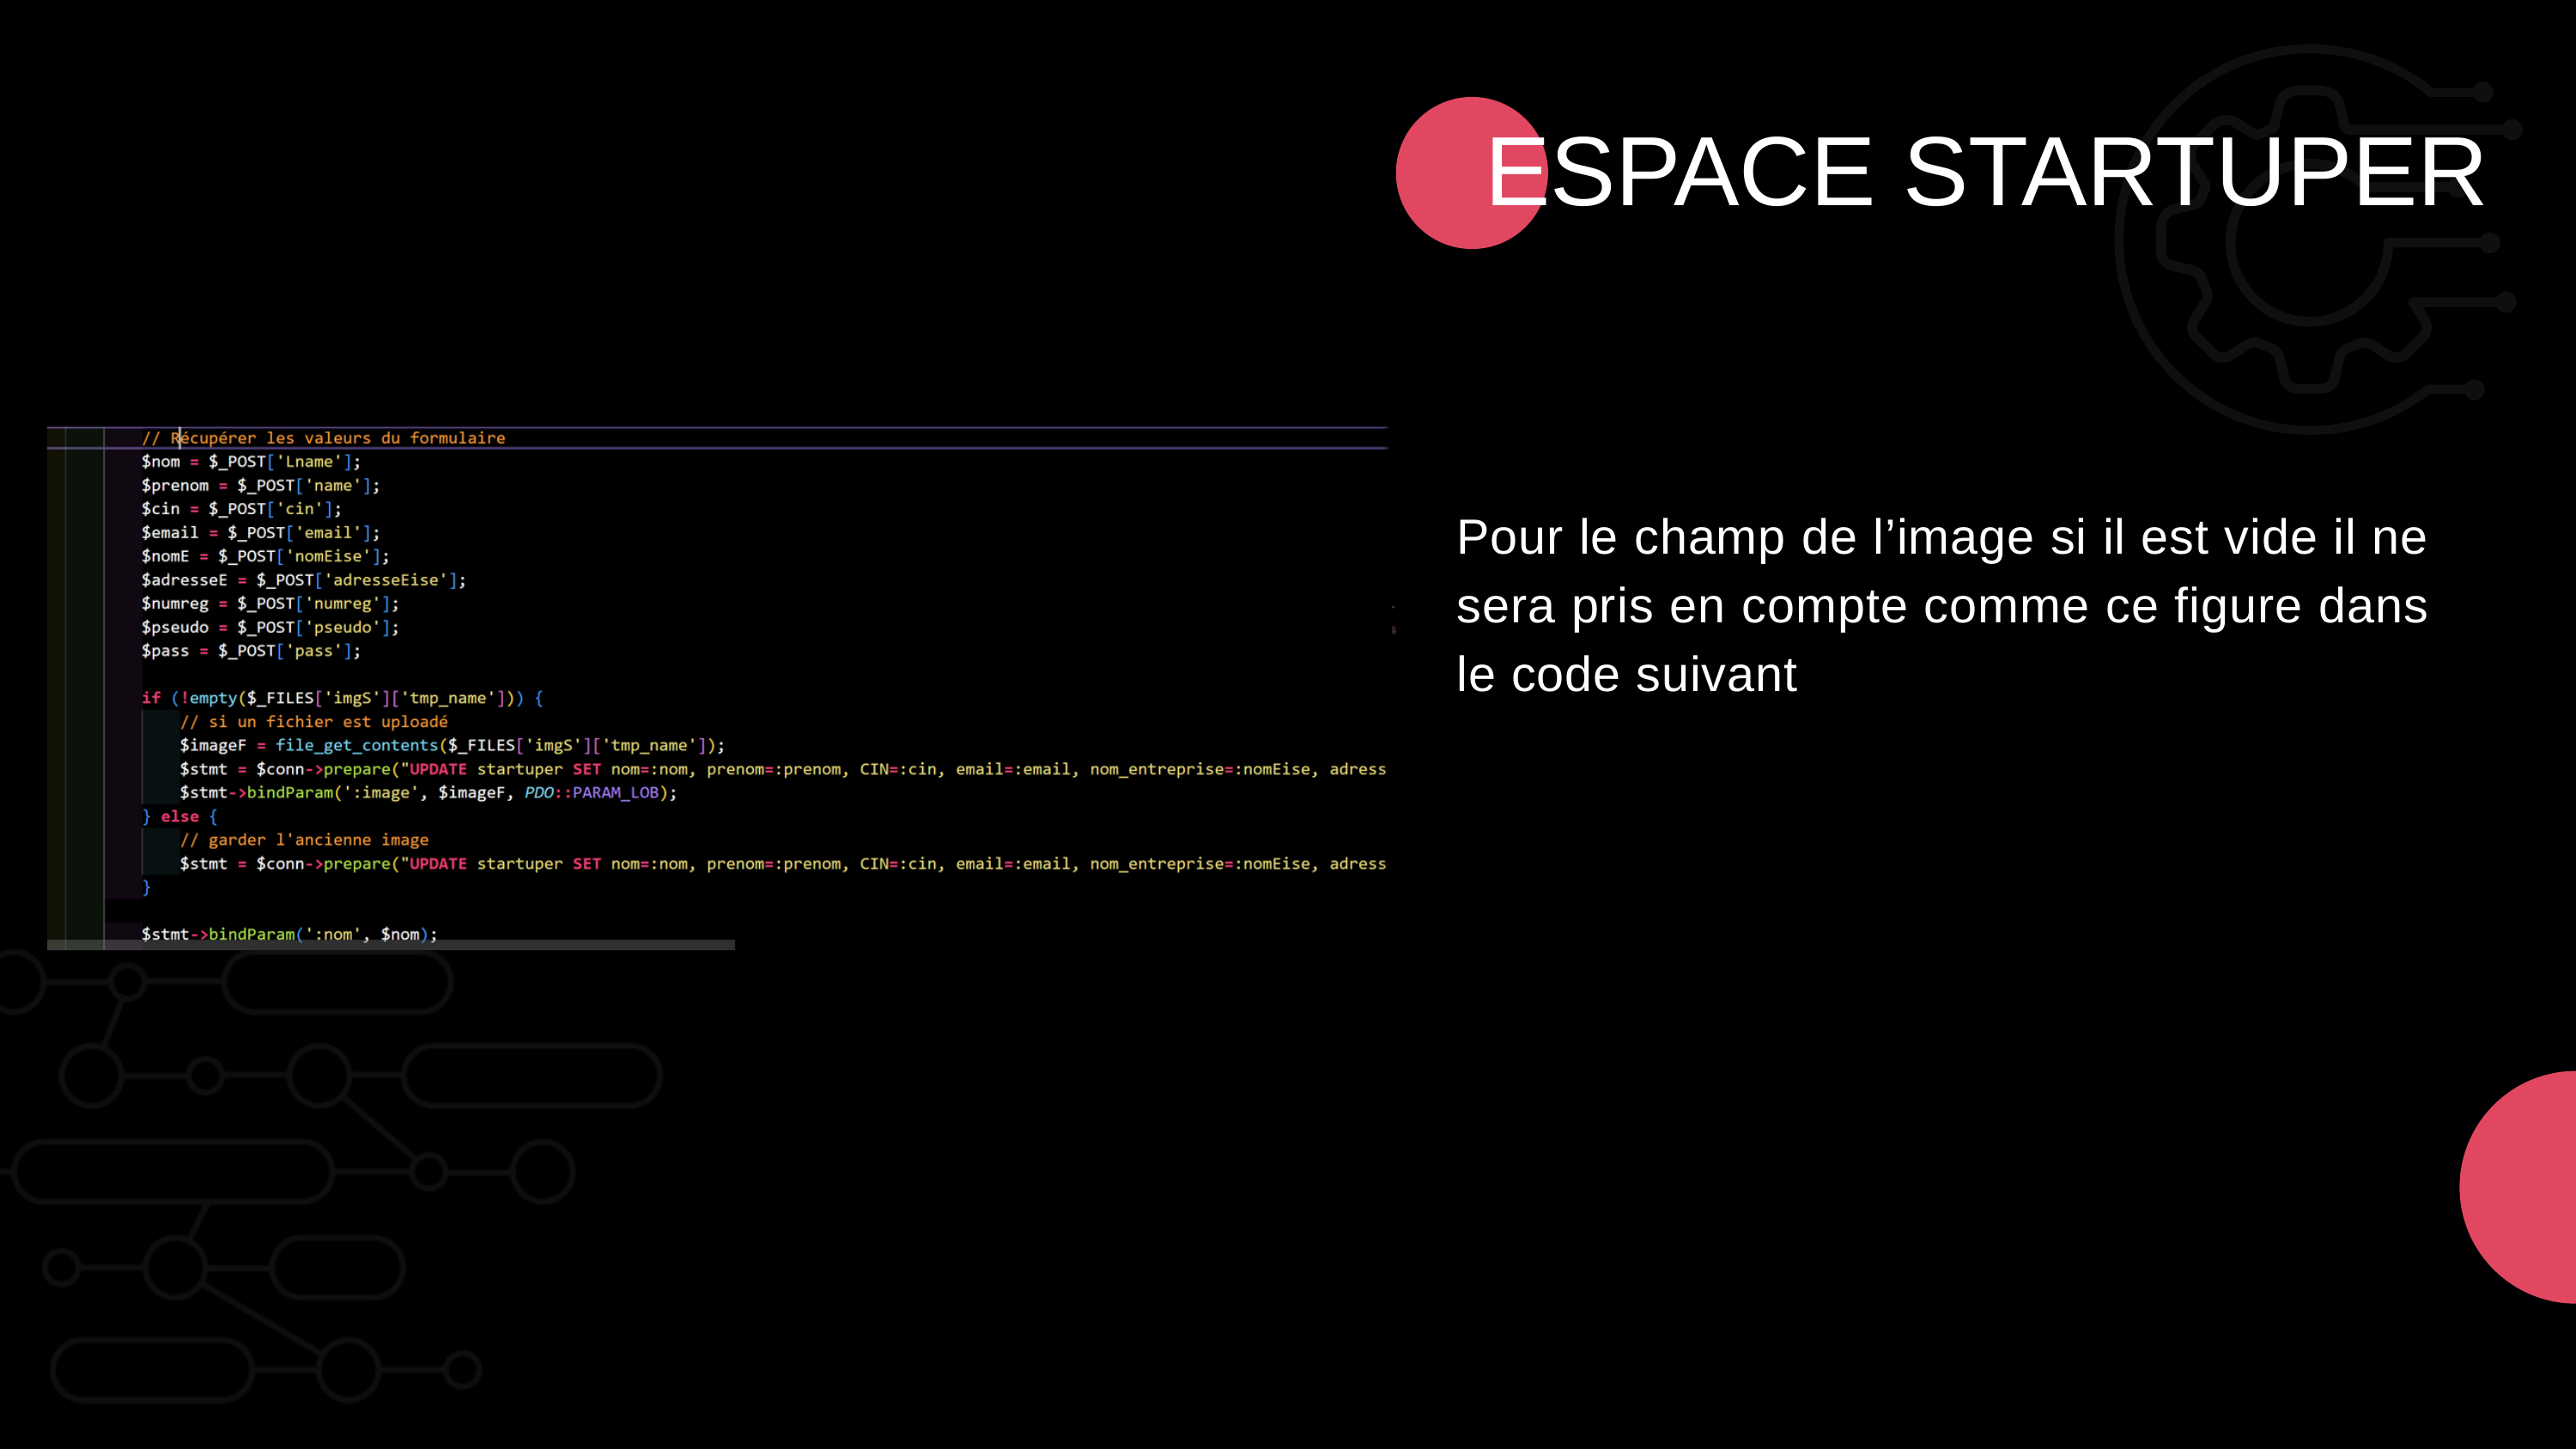

ESPACE STARTUPER

Pour le champ de l’image si il est vide il ne sera pris en compte comme ce figure dans le code suivant